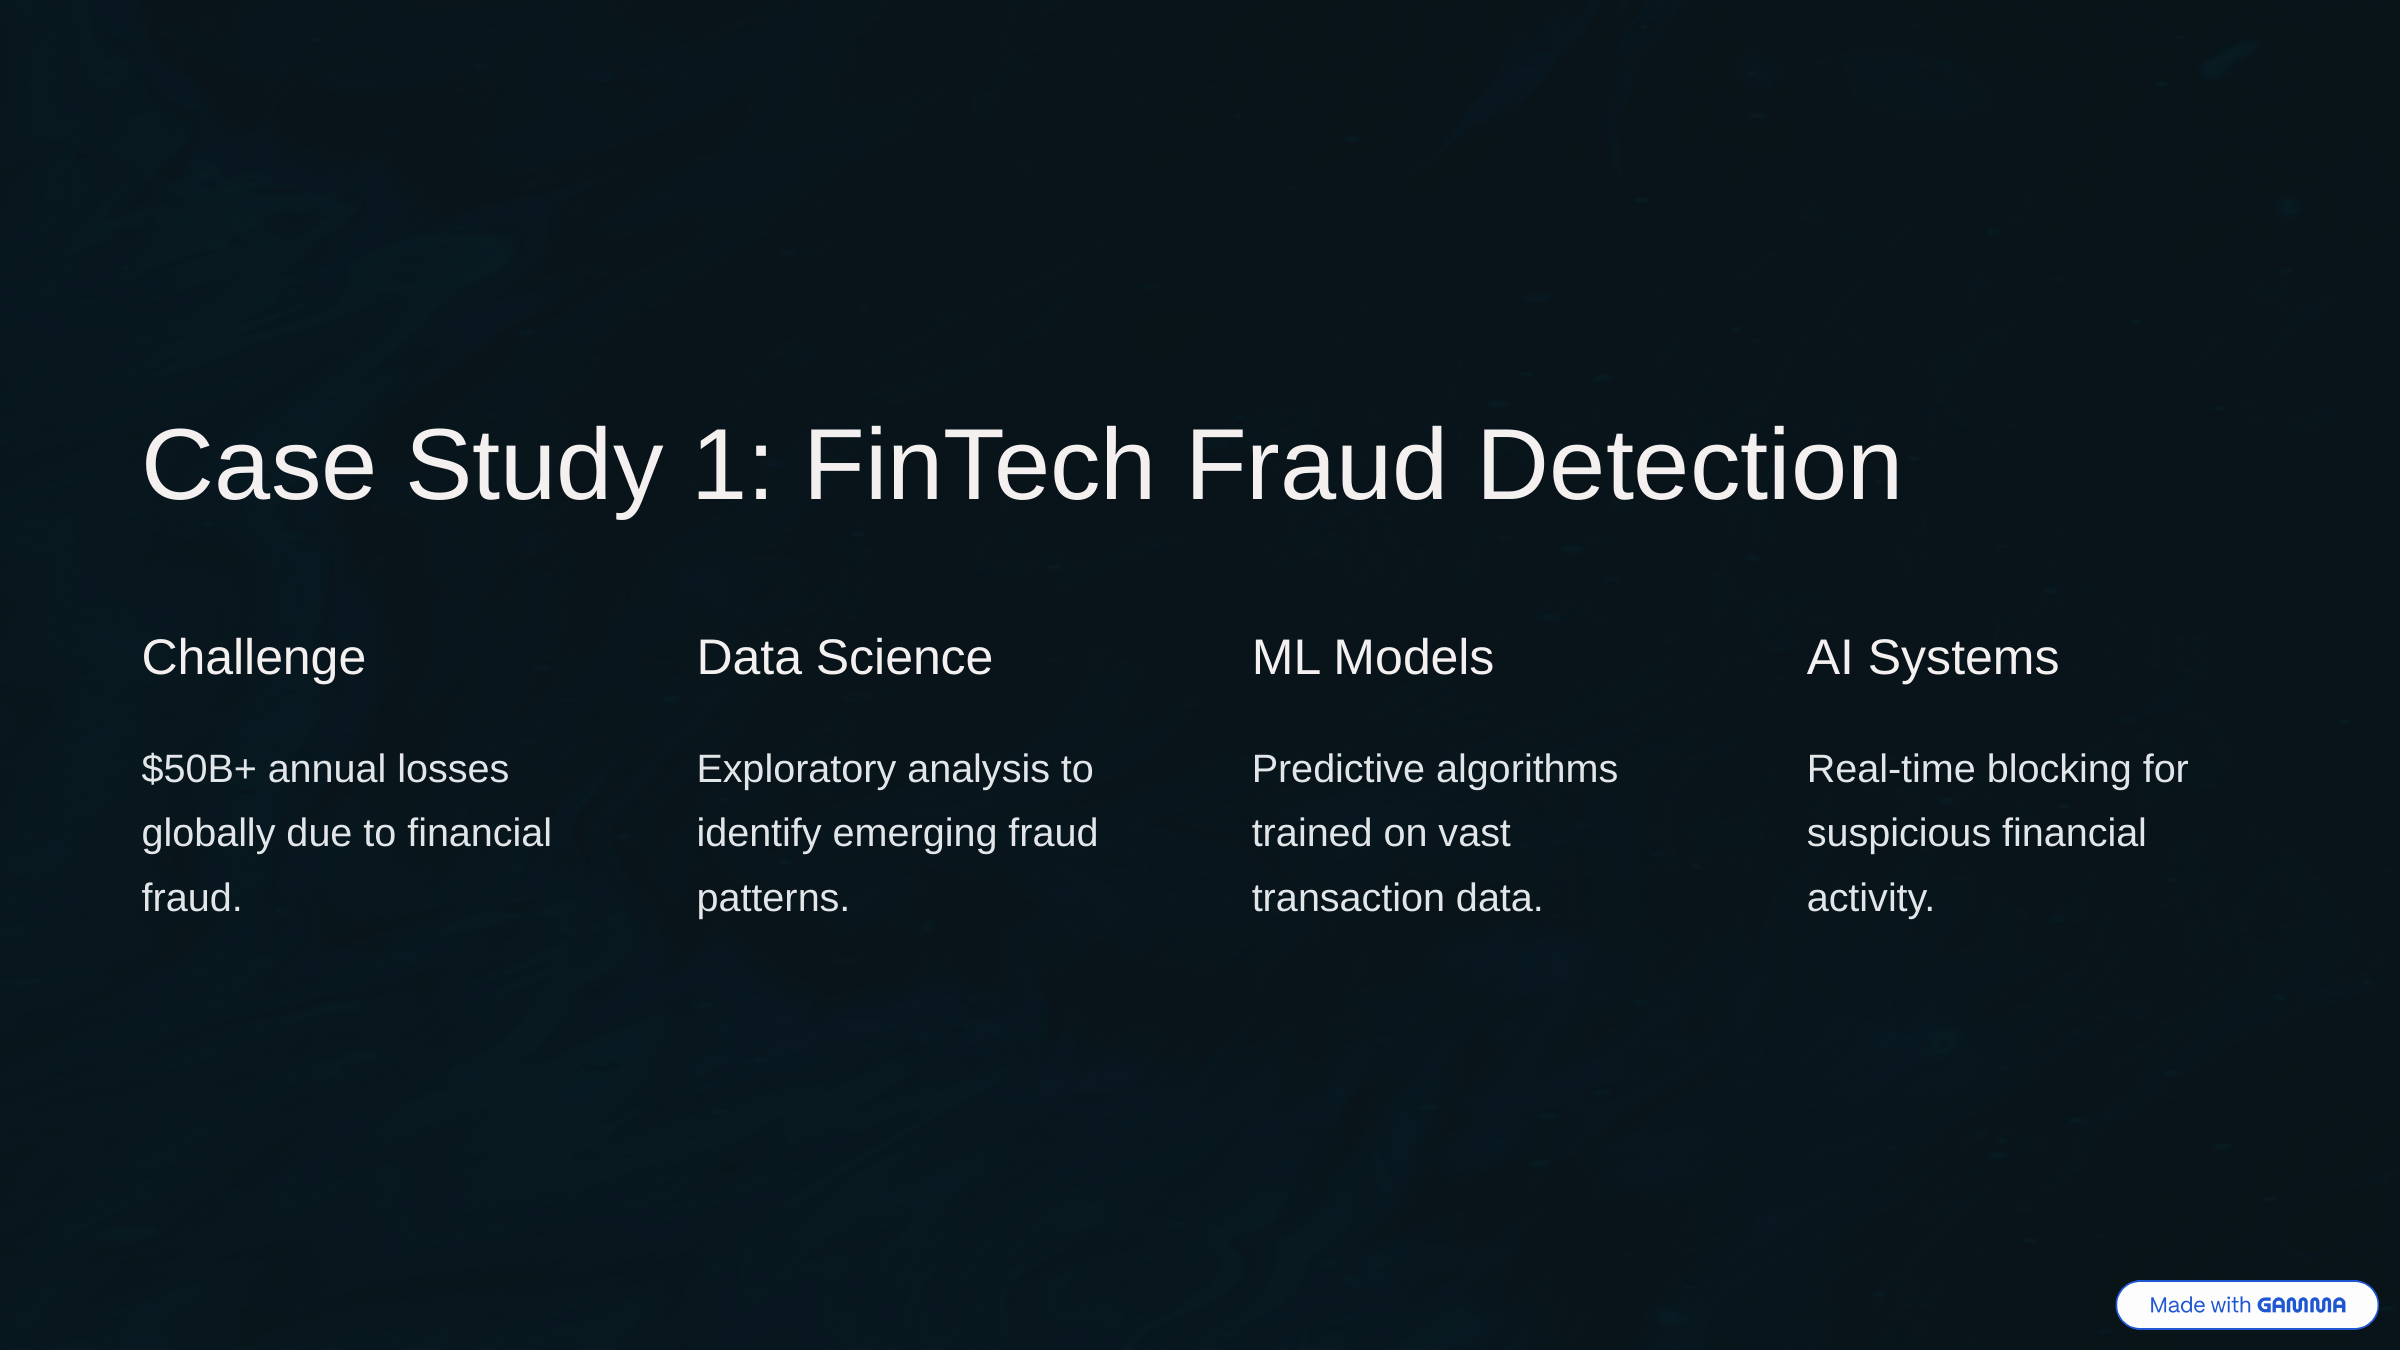

Case Study 1: FinTech Fraud Detection
Challenge
Data Science
ML Models
AI Systems
$50B+ annual losses globally due to financial fraud.
Exploratory analysis to identify emerging fraud patterns.
Predictive algorithms trained on vast transaction data.
Real-time blocking for suspicious financial activity.